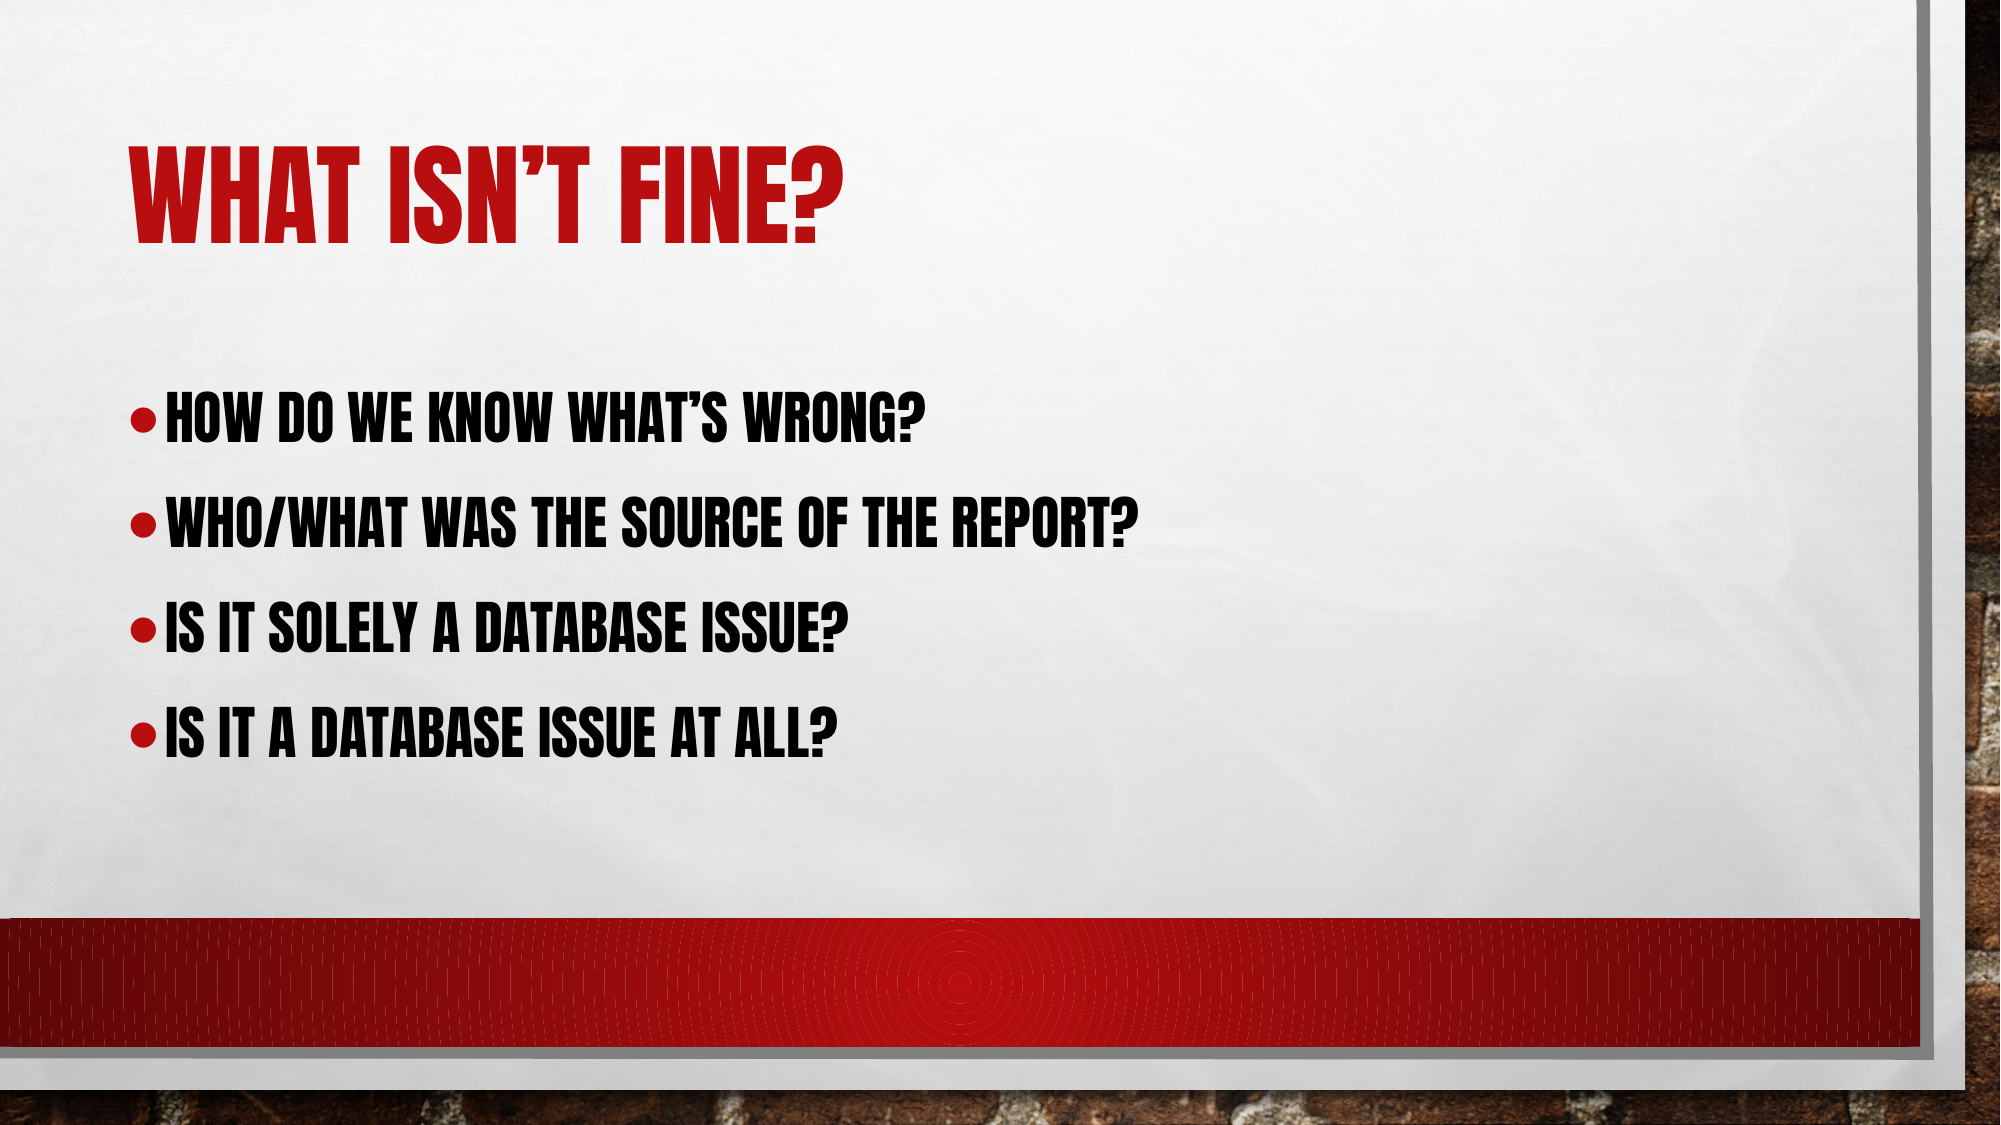

# WHAT Isn’t Fine?
How do we know what’s wrong?
Who/What was the source of the report?
Is it solely a database issue?
Is it a database issue at all?